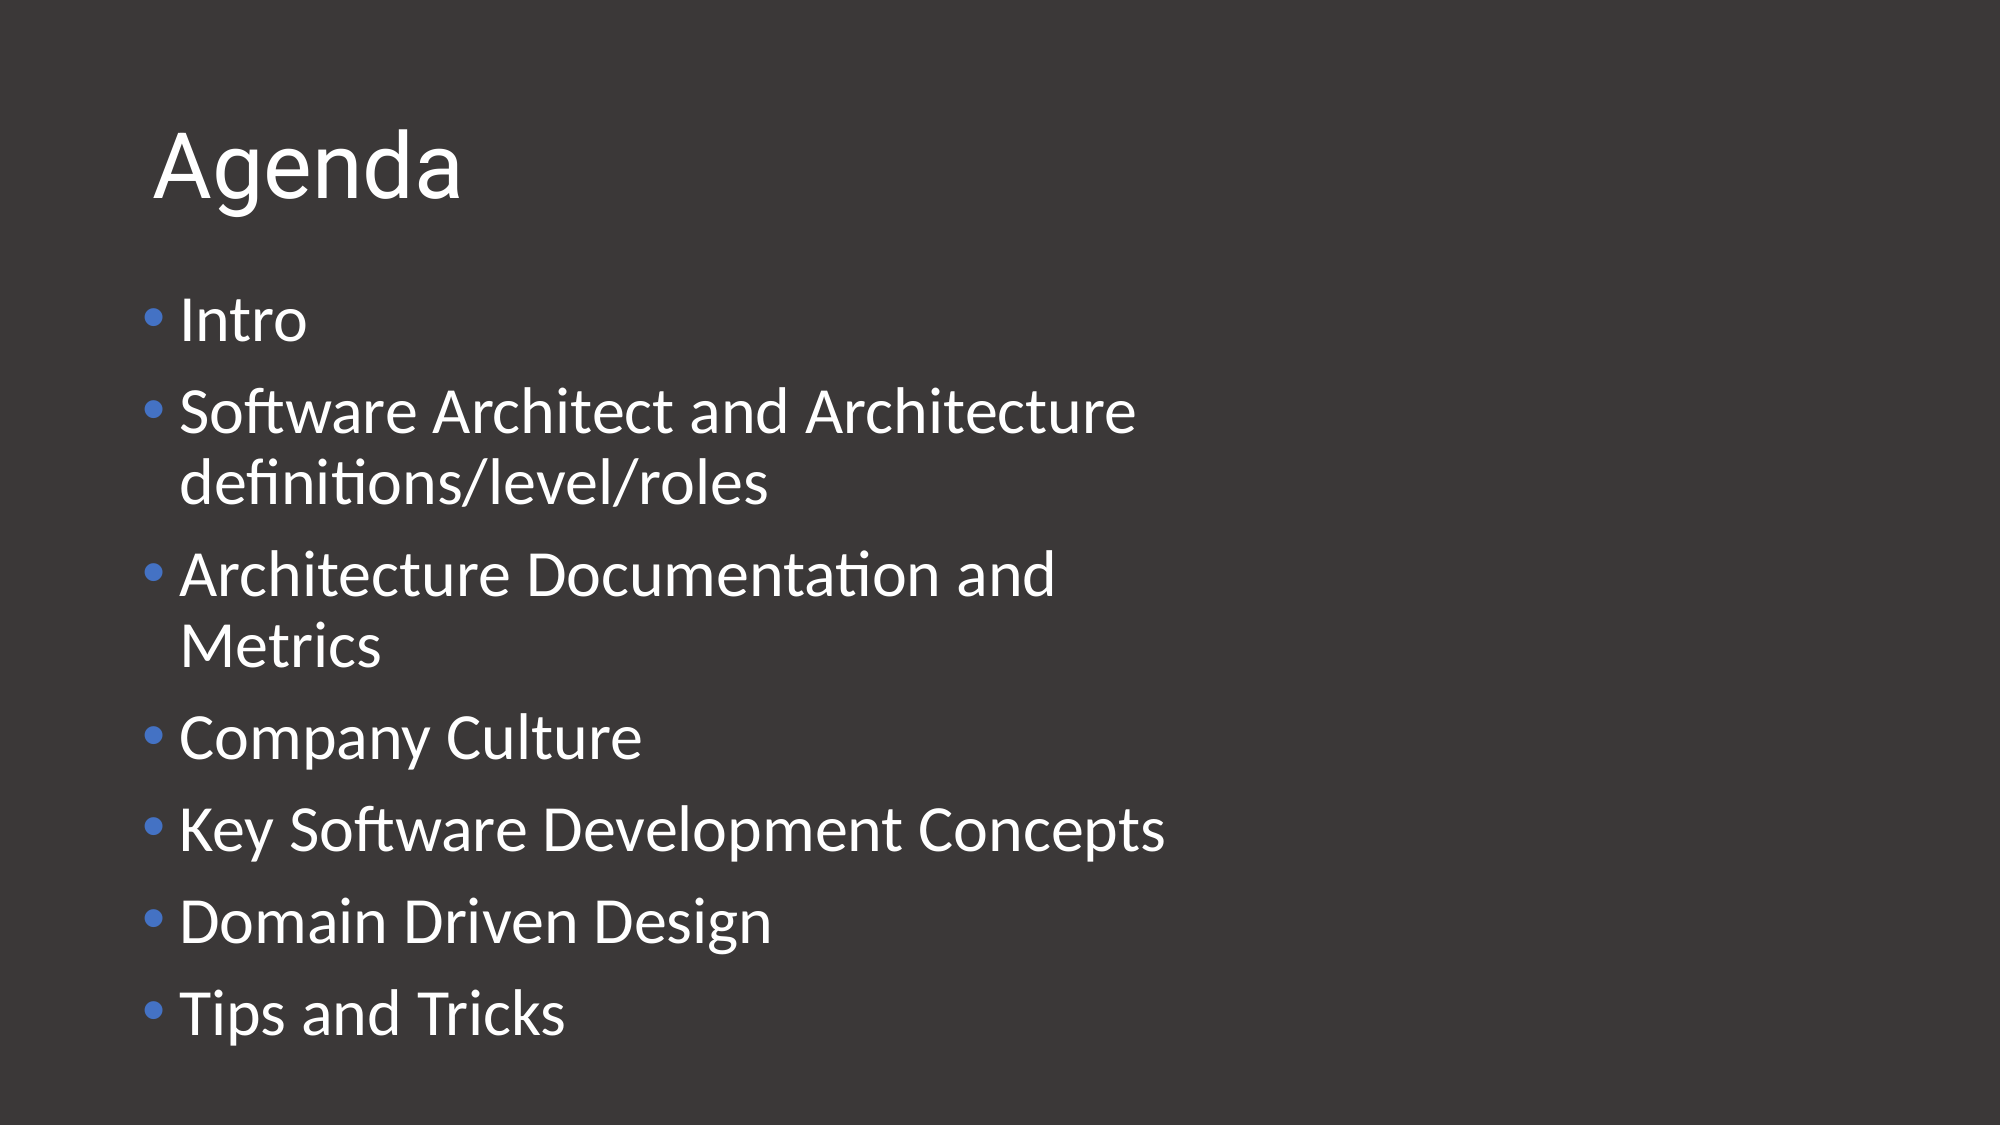

# Agenda
Intro
Software Architect and Architecture definitions/level/roles
Architecture Documentation and Metrics
Company Culture
Key Software Development Concepts
Domain Driven Design
Tips and Tricks